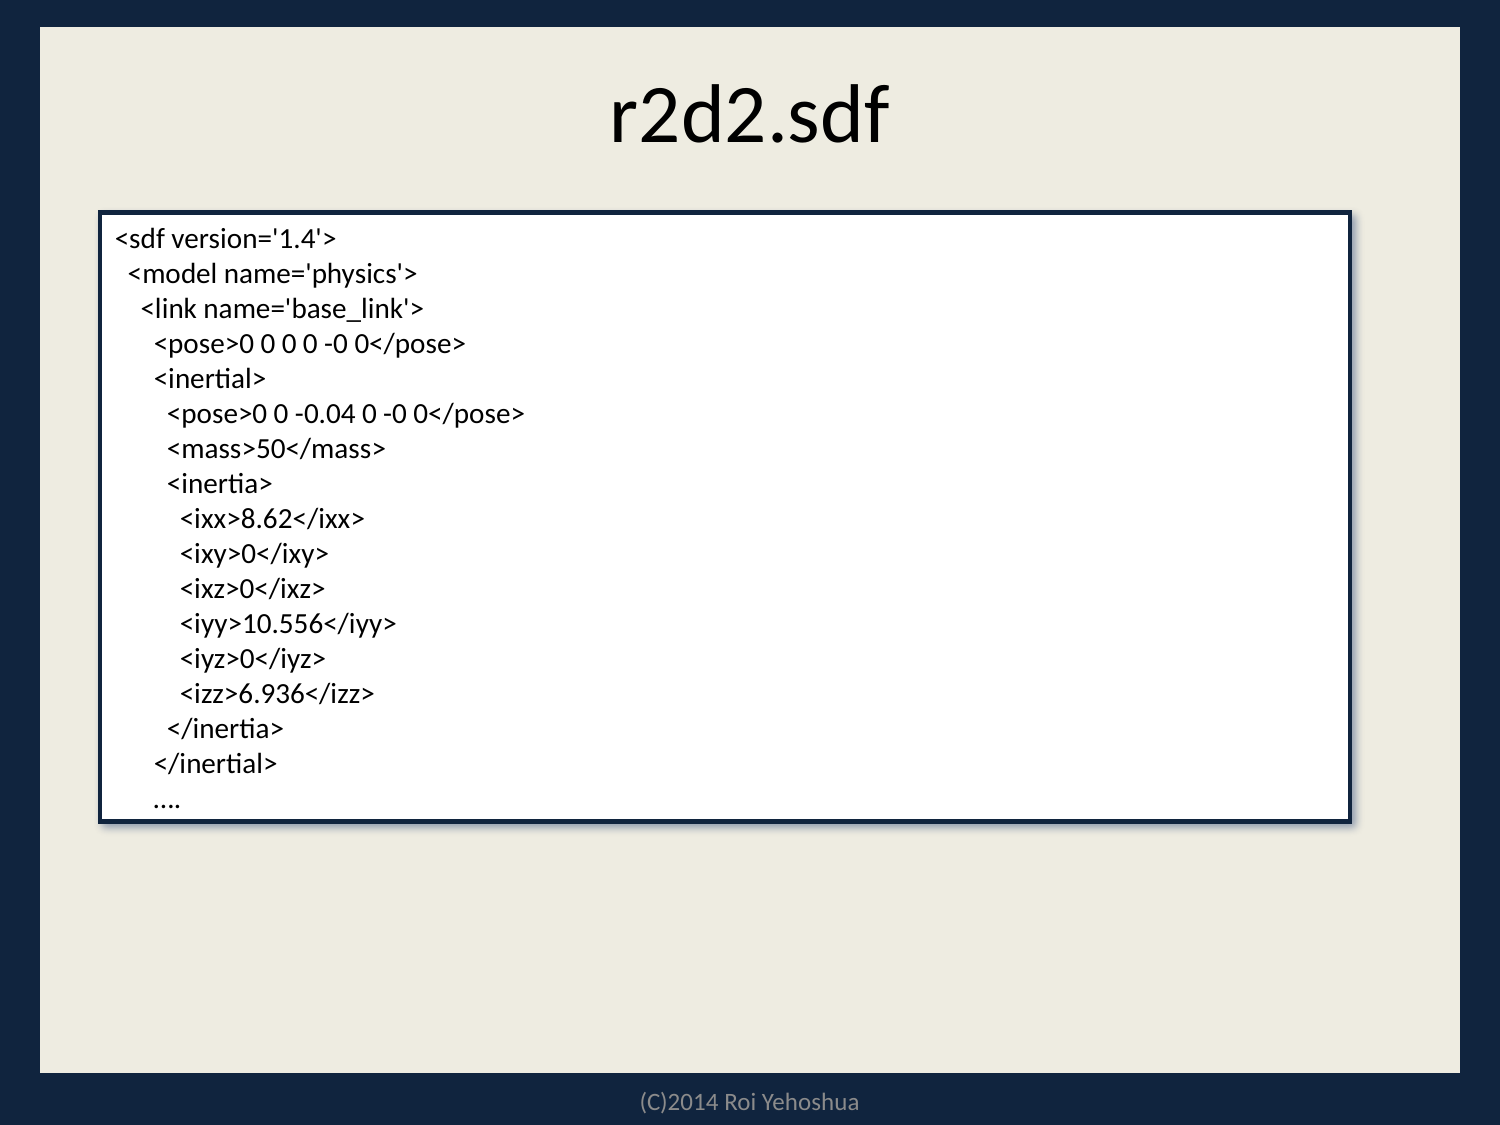

# r2d2.sdf
<sdf version='1.4'>
  <model name='physics'>
    <link name='base_link'>
      <pose>0 0 0 0 -0 0</pose>
      <inertial>
        <pose>0 0 -0.04 0 -0 0</pose>
        <mass>50</mass>
        <inertia>
          <ixx>8.62</ixx>
          <ixy>0</ixy>
          <ixz>0</ixz>
          <iyy>10.556</iyy>
          <iyz>0</iyz>
          <izz>6.936</izz>
        </inertia>
      </inertial>
      ….
(C)2014 Roi Yehoshua